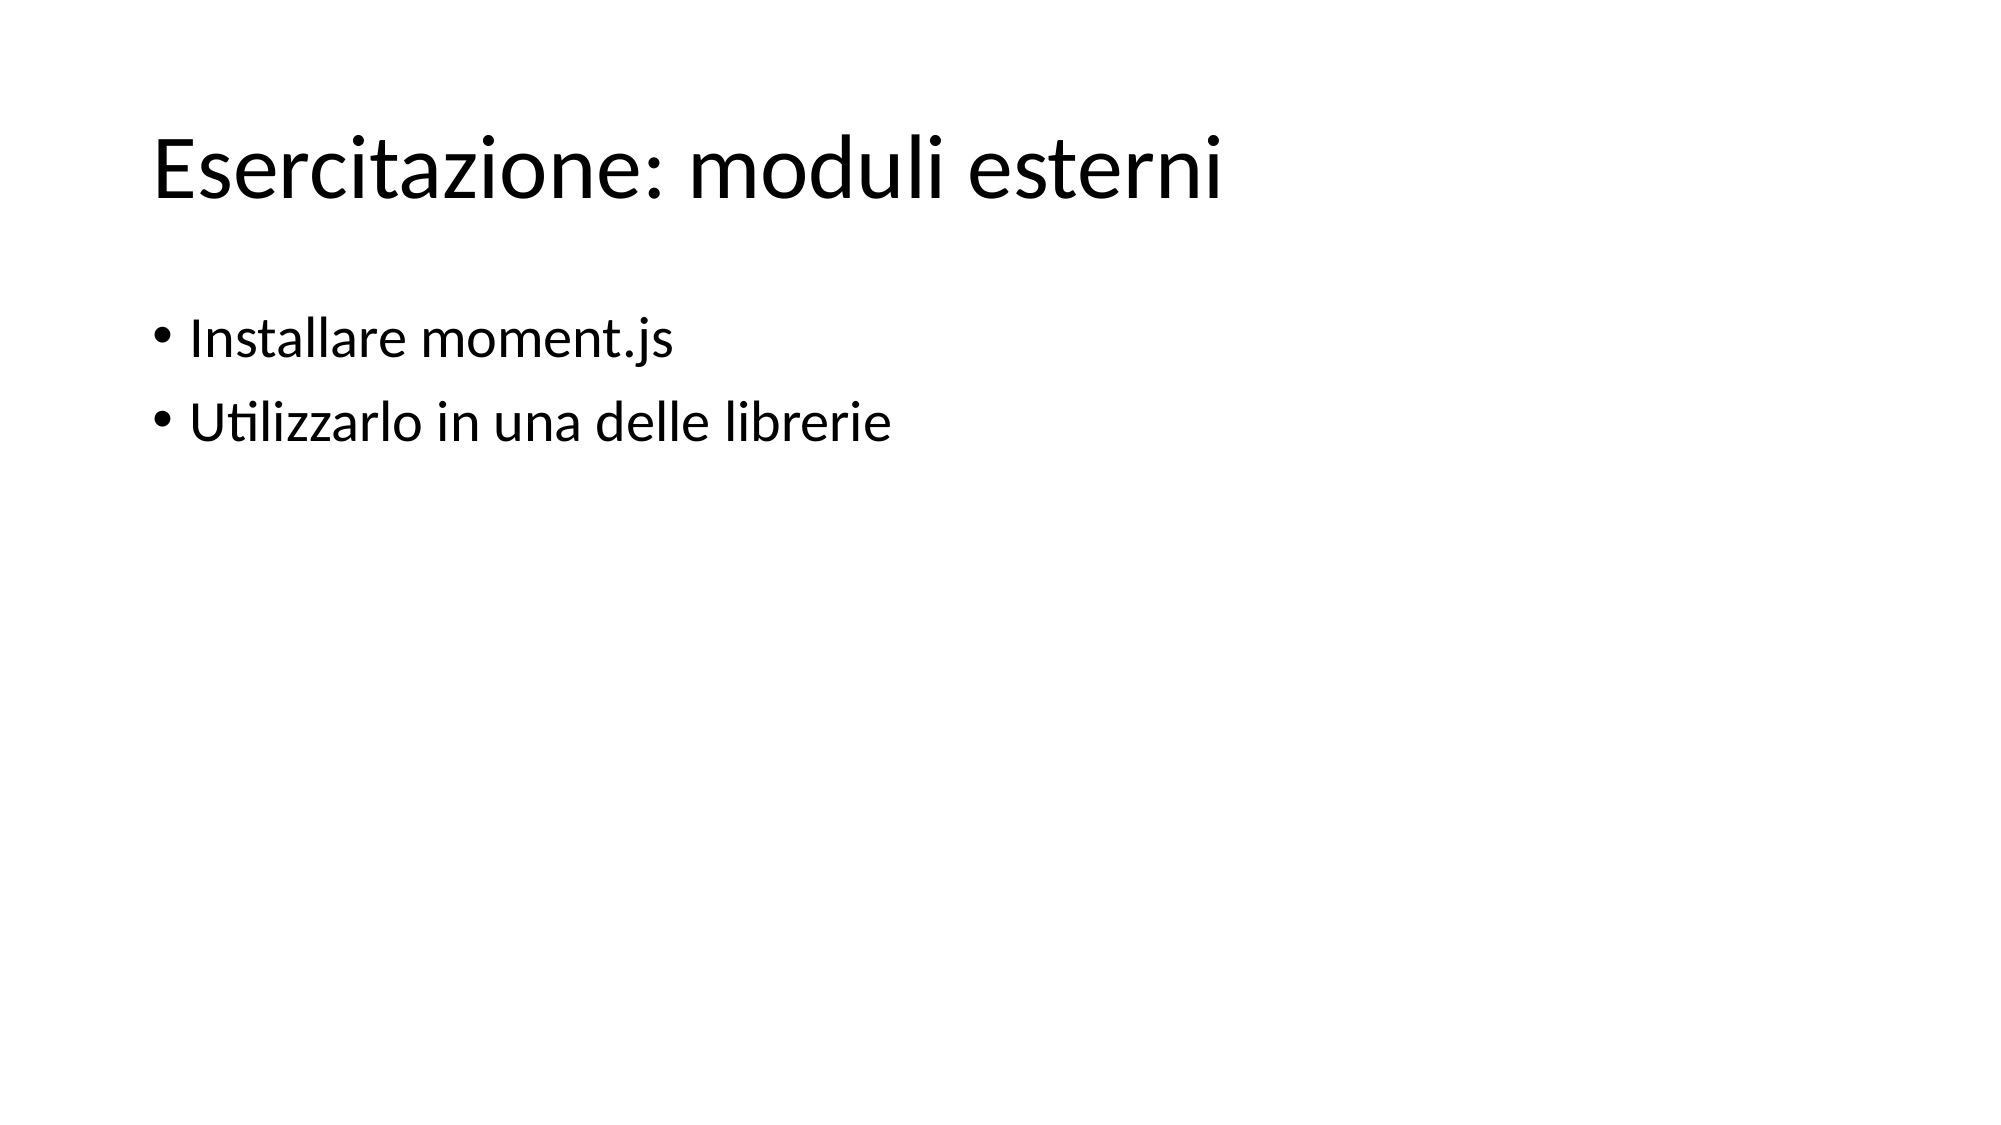

# Esercitazione: moduli esterni
Installare moment.js
Utilizzarlo in una delle librerie